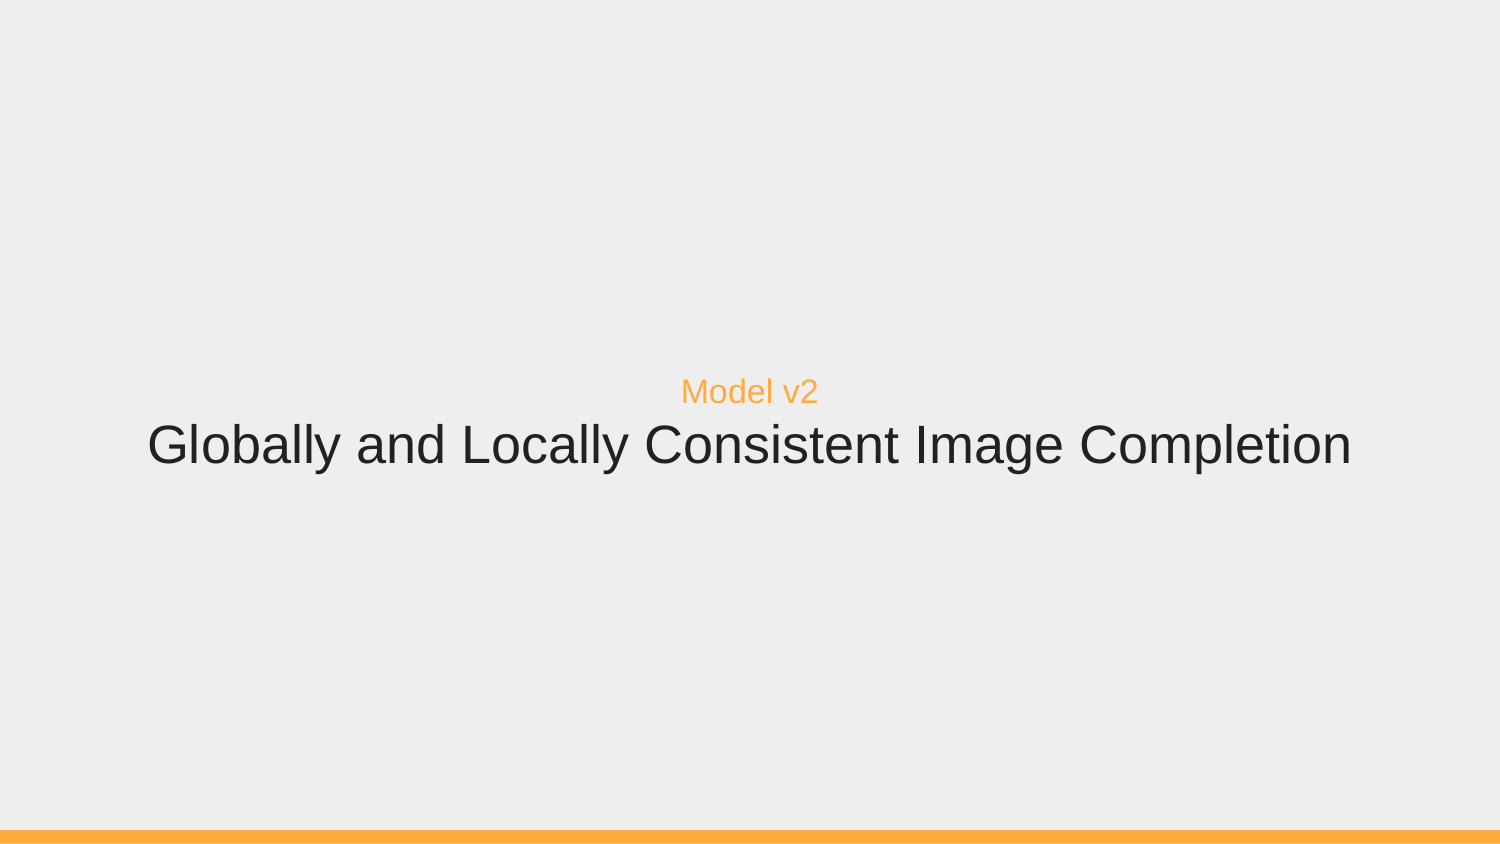

# Model v2
Globally and Locally Consistent Image Completion